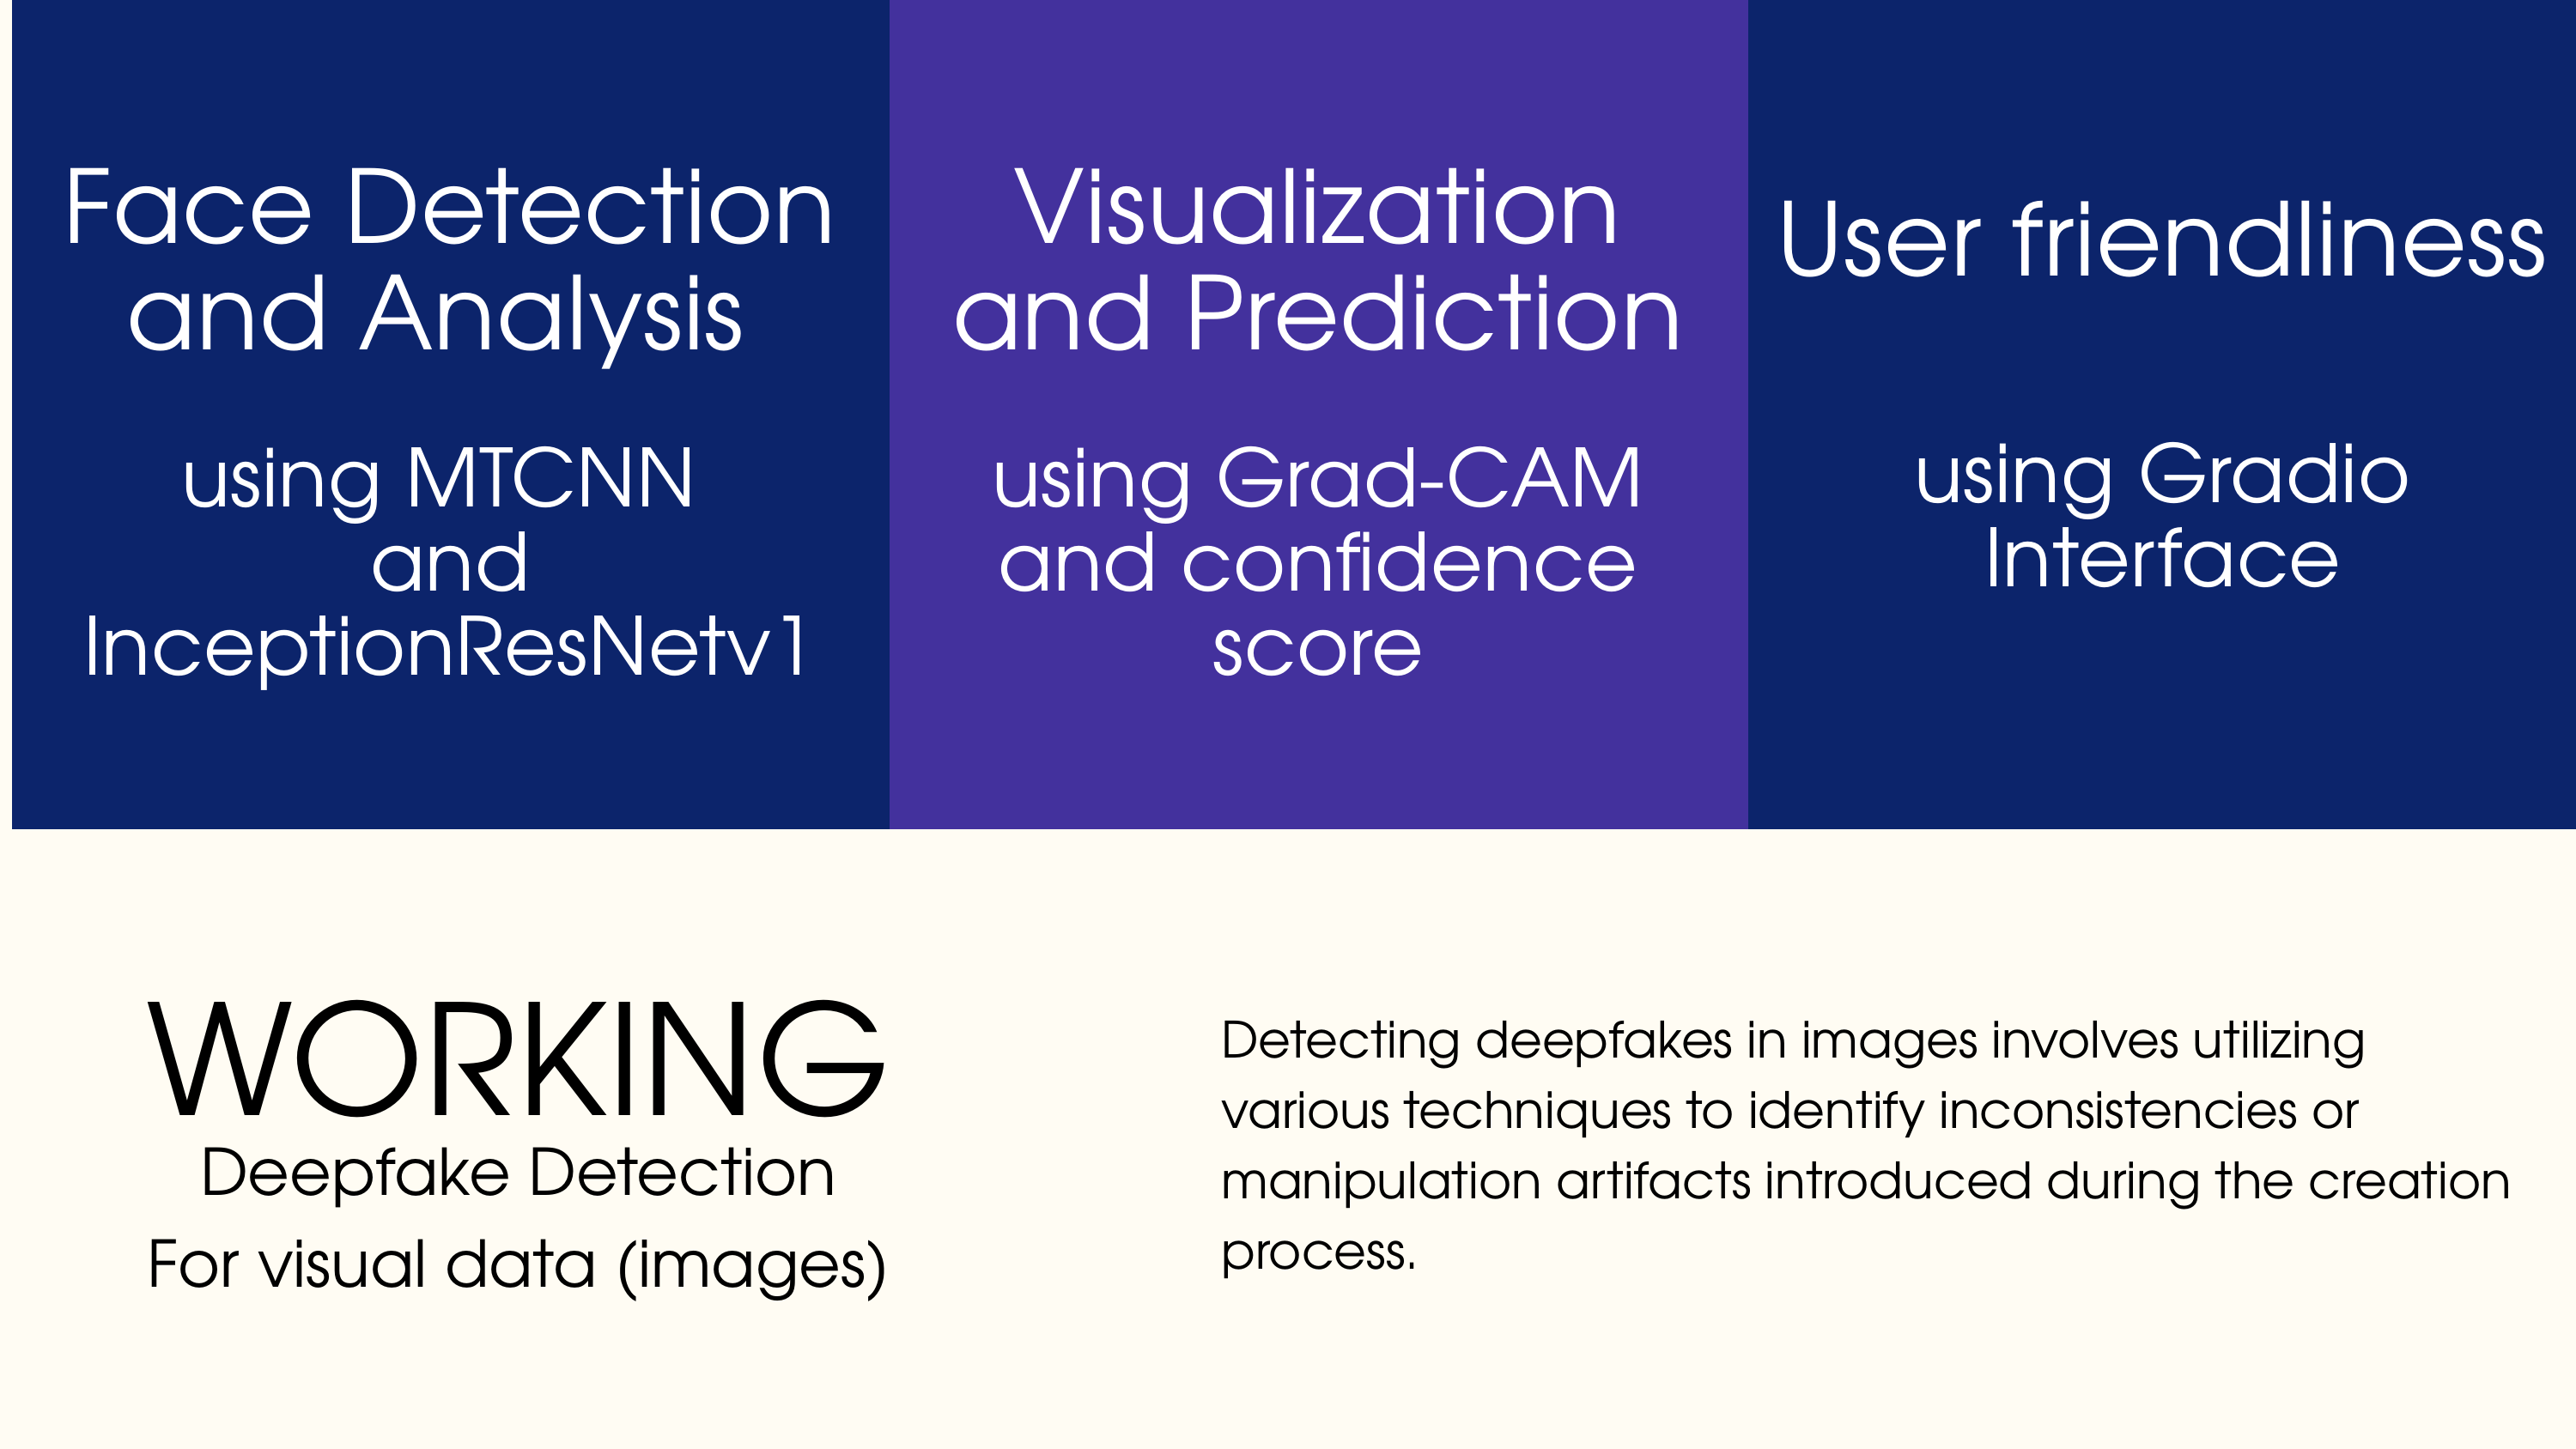

Face Detection and Analysis

using MTCNN
and InceptionResNetv1
Visualization and Prediction

using Grad-CAM and confidence score
User friendliness

using Gradio Interface
WORKING
Detecting deepfakes in images involves utilizing various techniques to identify inconsistencies or manipulation artifacts introduced during the creation process.
Deepfake Detection
For visual data (images)